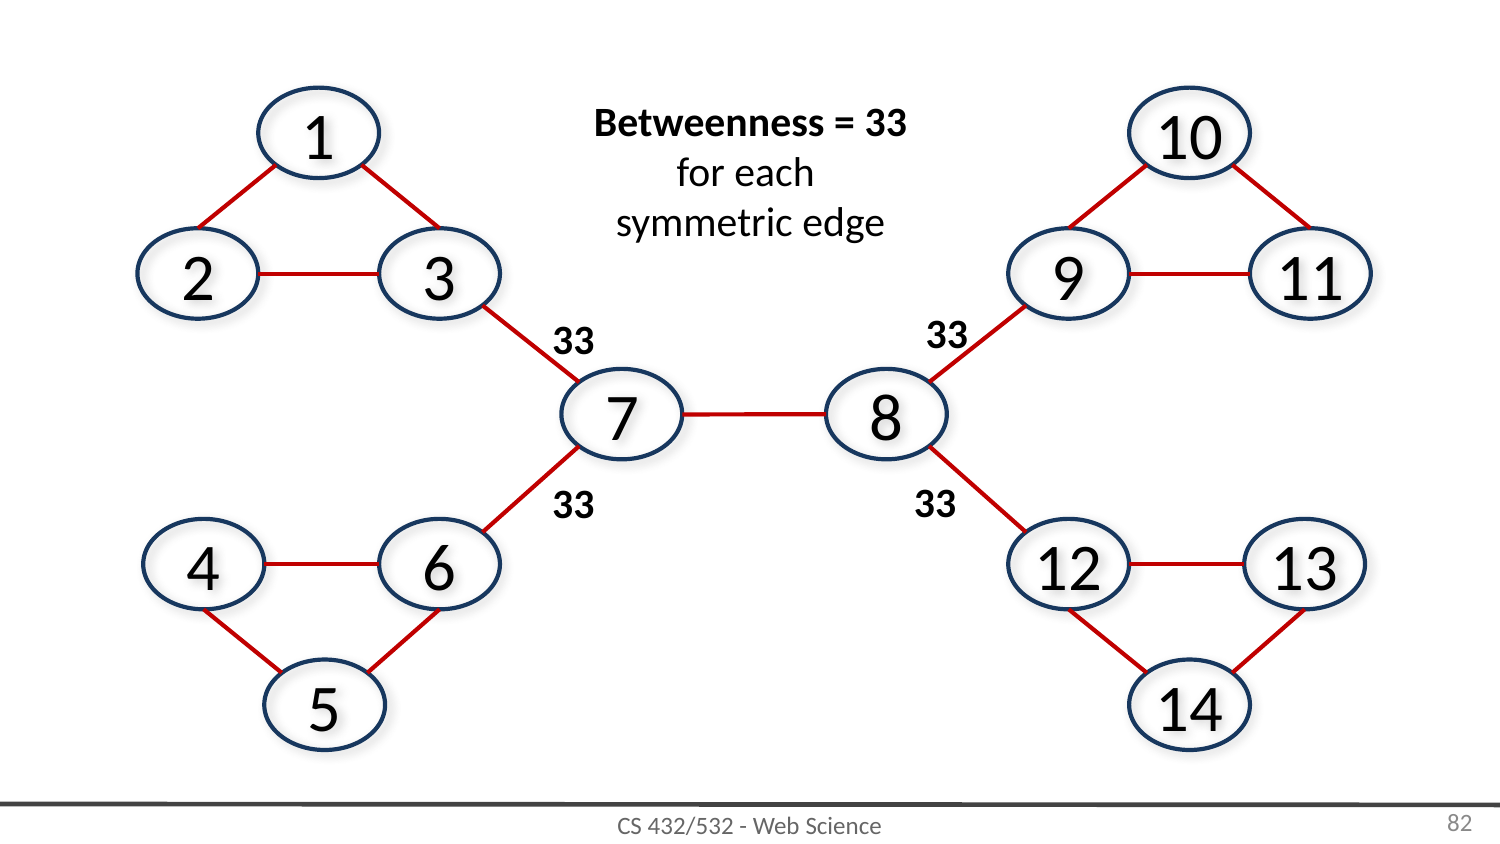

1
Betweenness = 33
for each
symmetric edge

10
2
3
9
11
33
33
7
8
33
33
4
6
12
13
5
14
82